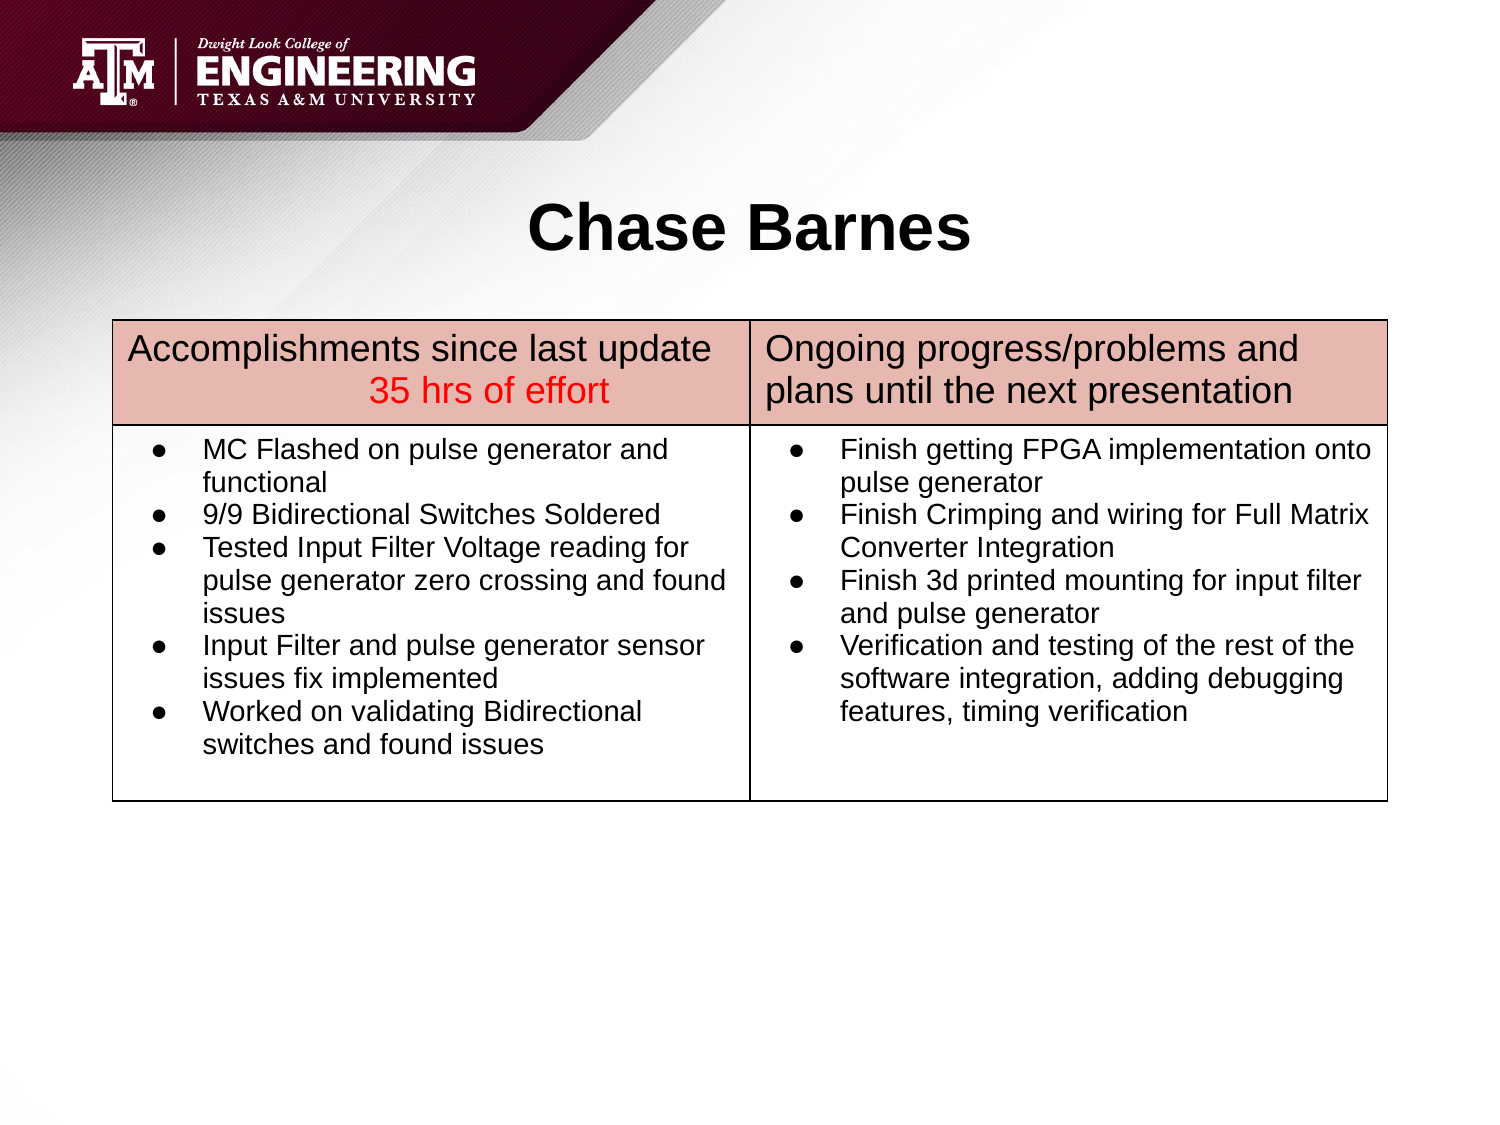

# Chase Barnes
| Accomplishments since last update 35 hrs of effort | Ongoing progress/problems and plans until the next presentation |
| --- | --- |
| MC Flashed on pulse generator and functional 9/9 Bidirectional Switches Soldered Tested Input Filter Voltage reading for pulse generator zero crossing and found issues Input Filter and pulse generator sensor issues fix implemented Worked on validating Bidirectional switches and found issues | Finish getting FPGA implementation onto pulse generator Finish Crimping and wiring for Full Matrix Converter Integration Finish 3d printed mounting for input filter and pulse generator Verification and testing of the rest of the software integration, adding debugging features, timing verification |